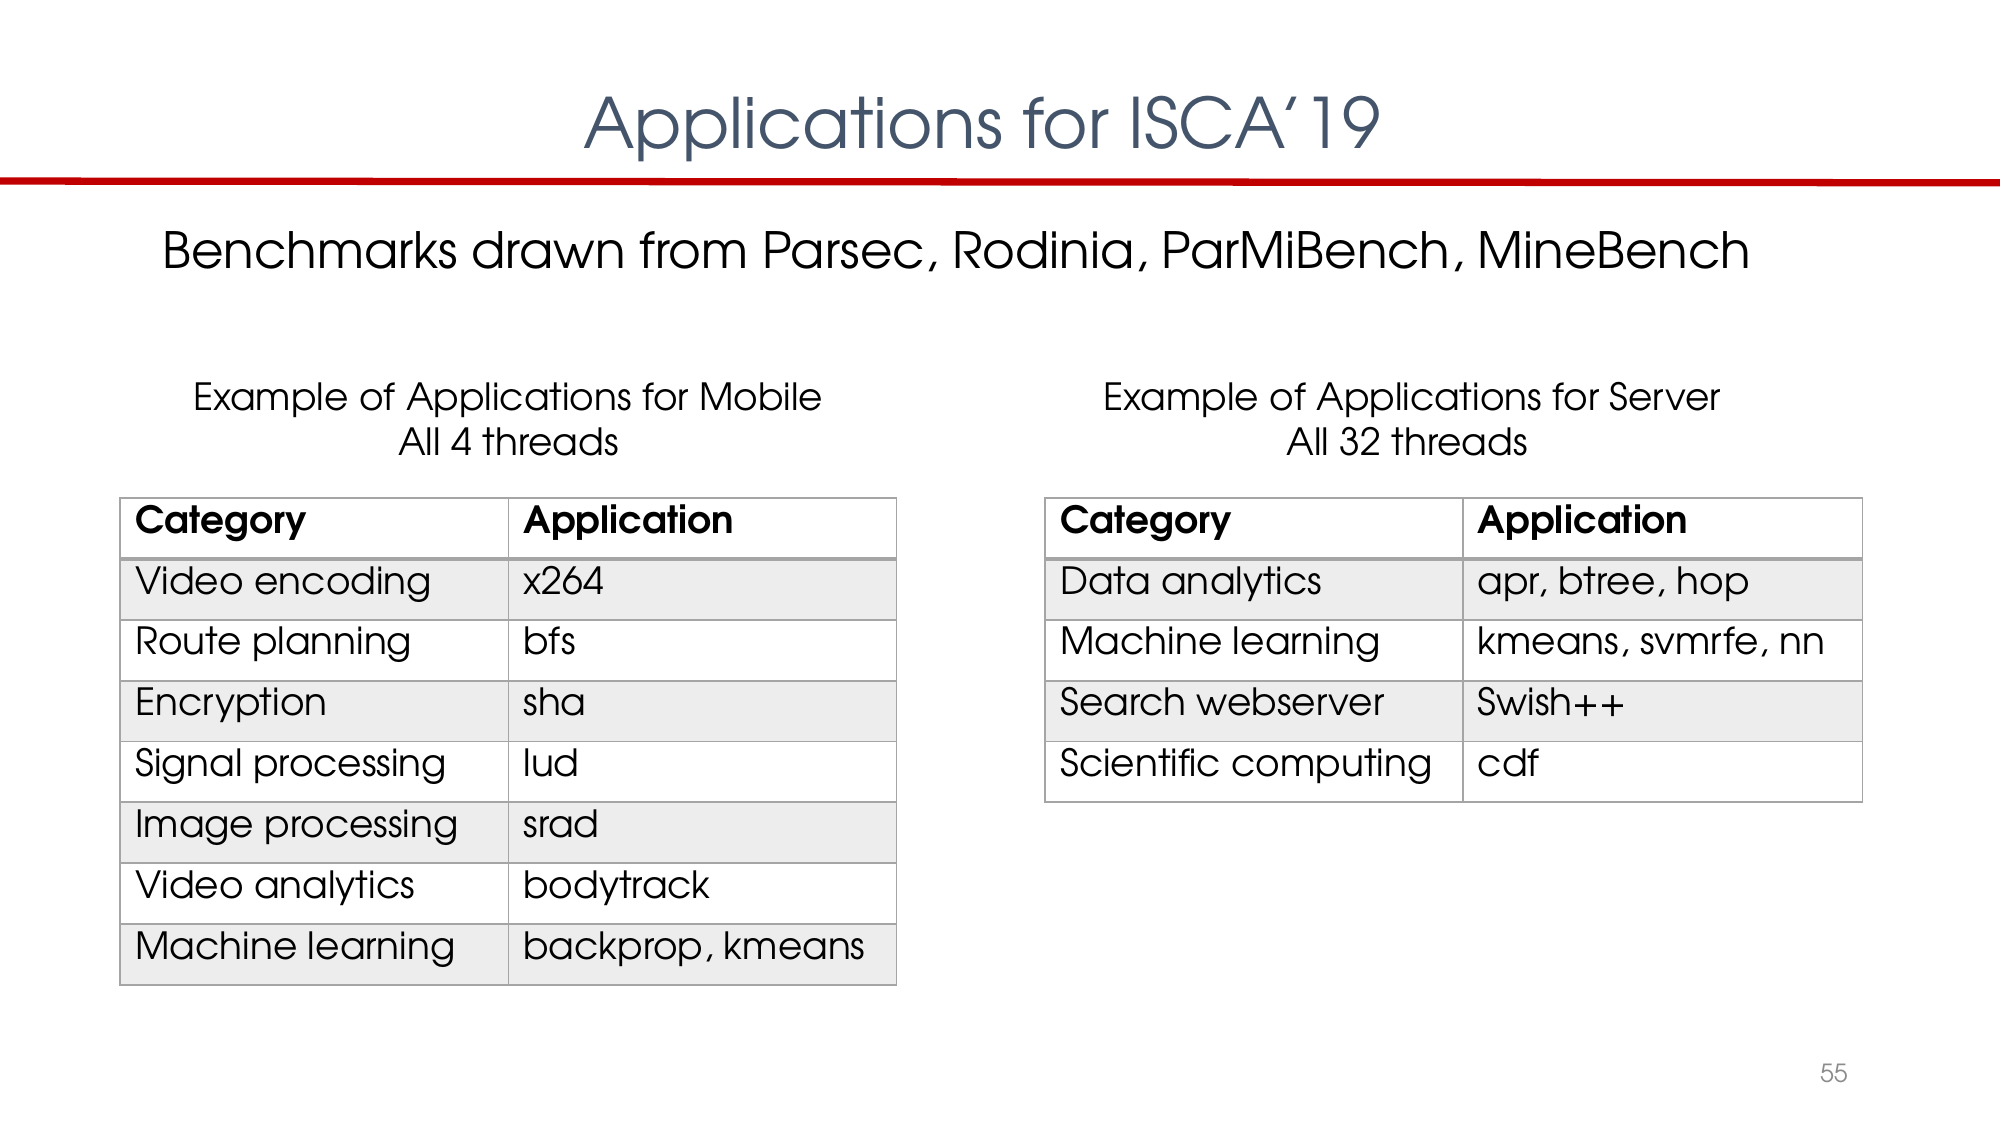

Applications for ISCA’19
Benchmarks drawn from Parsec, Rodinia, ParMiBench, MineBench
Example of Applications for Mobile
All 4 threads
Example of Applications for Server
All 32 threads
| Category | Application |
| --- | --- |
| Video encoding | x264 |
| Route planning | bfs |
| Encryption | sha |
| Signal processing | lud |
| Image processing | srad |
| Video analytics | bodytrack |
| Machine learning | backprop, kmeans |
| Category | Application |
| --- | --- |
| Data analytics | apr, btree, hop |
| Machine learning | kmeans, svmrfe, nn |
| Search webserver | Swish++ |
| Scientific computing | cdf |
55